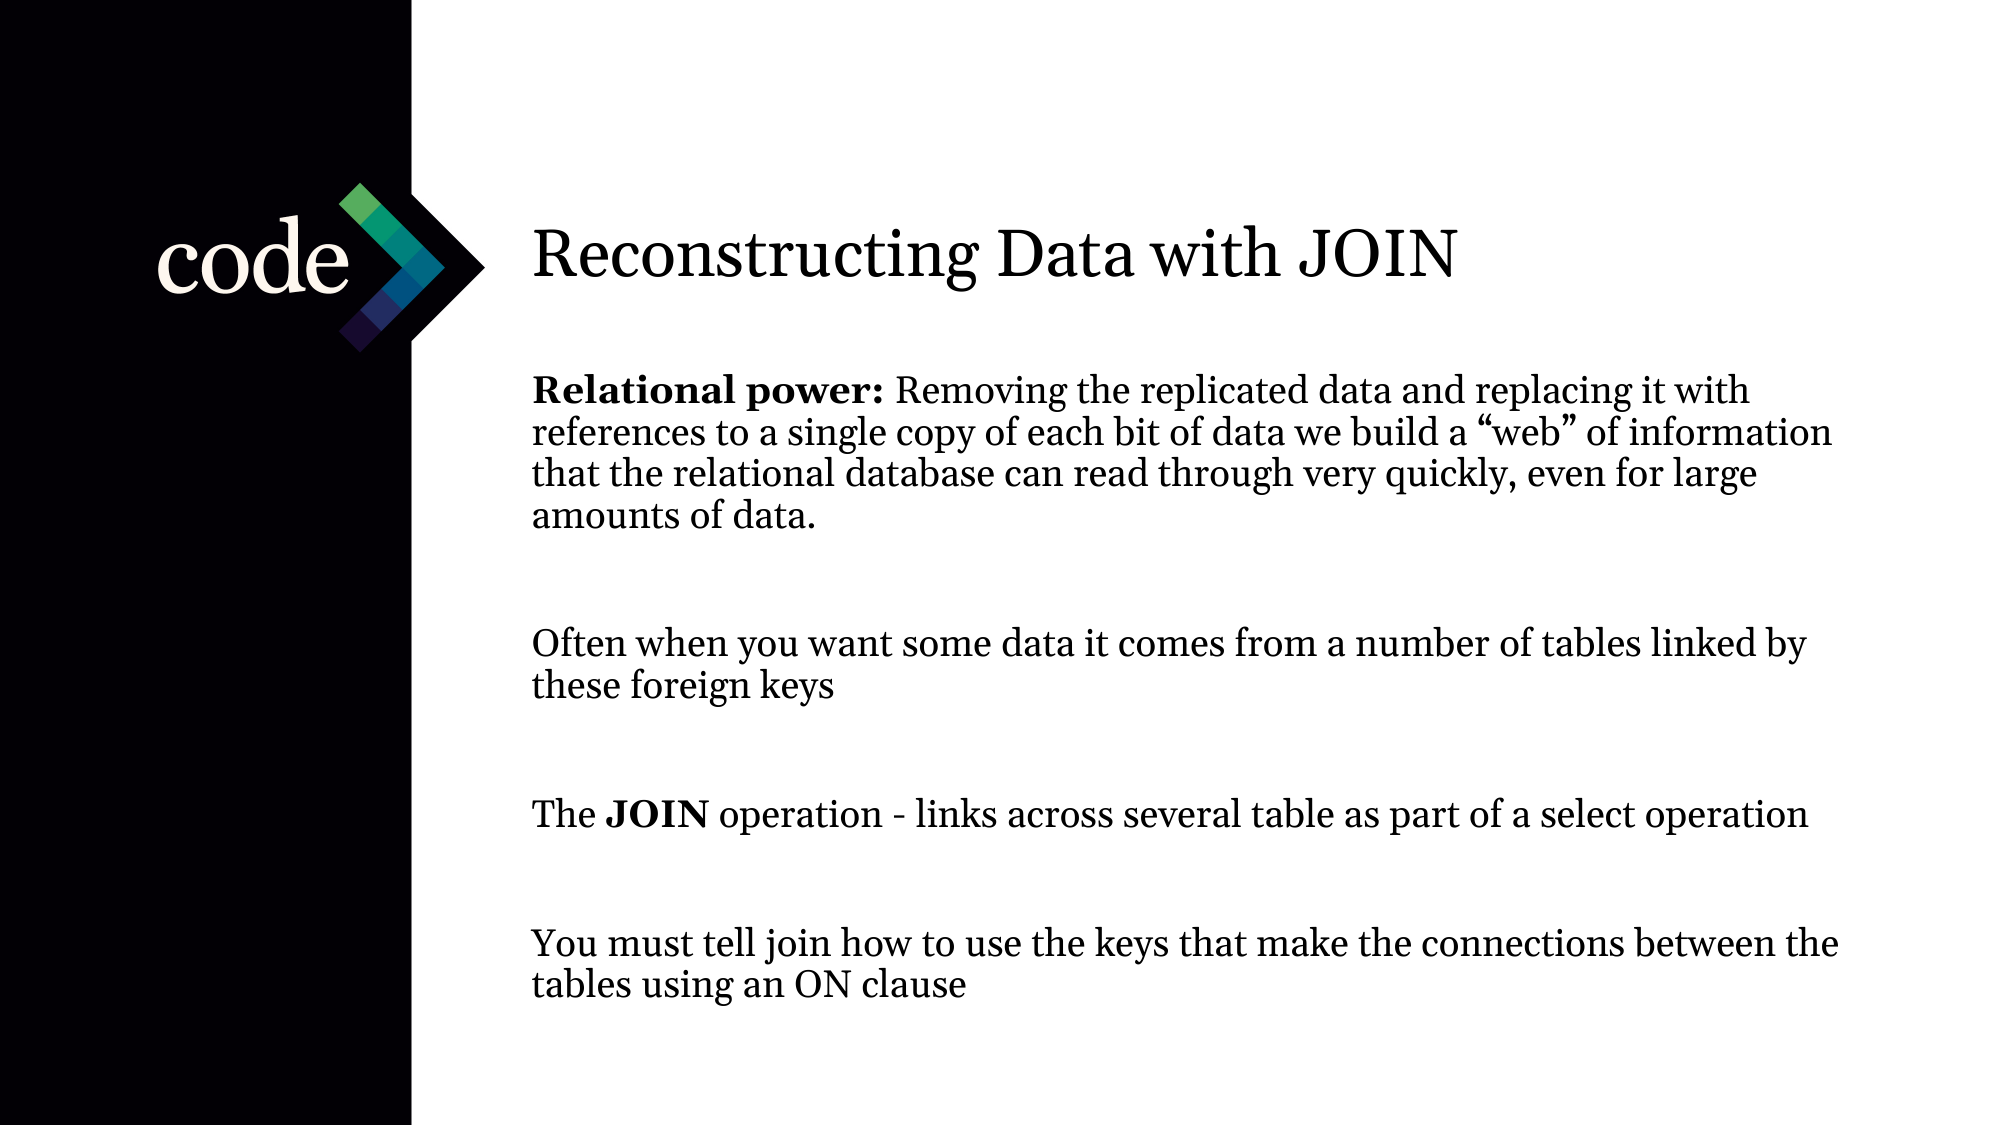

Reconstructing Data with JOIN
Relational power: Removing the replicated data and replacing it with references to a single copy of each bit of data we build a “web” of information that the relational database can read through very quickly, even for large amounts of data.

Often when you want some data it comes from a number of tables linked by these foreign keys

The JOIN operation - links across several table as part of a select operation

You must tell join how to use the keys that make the connections between the tables using an ON clause